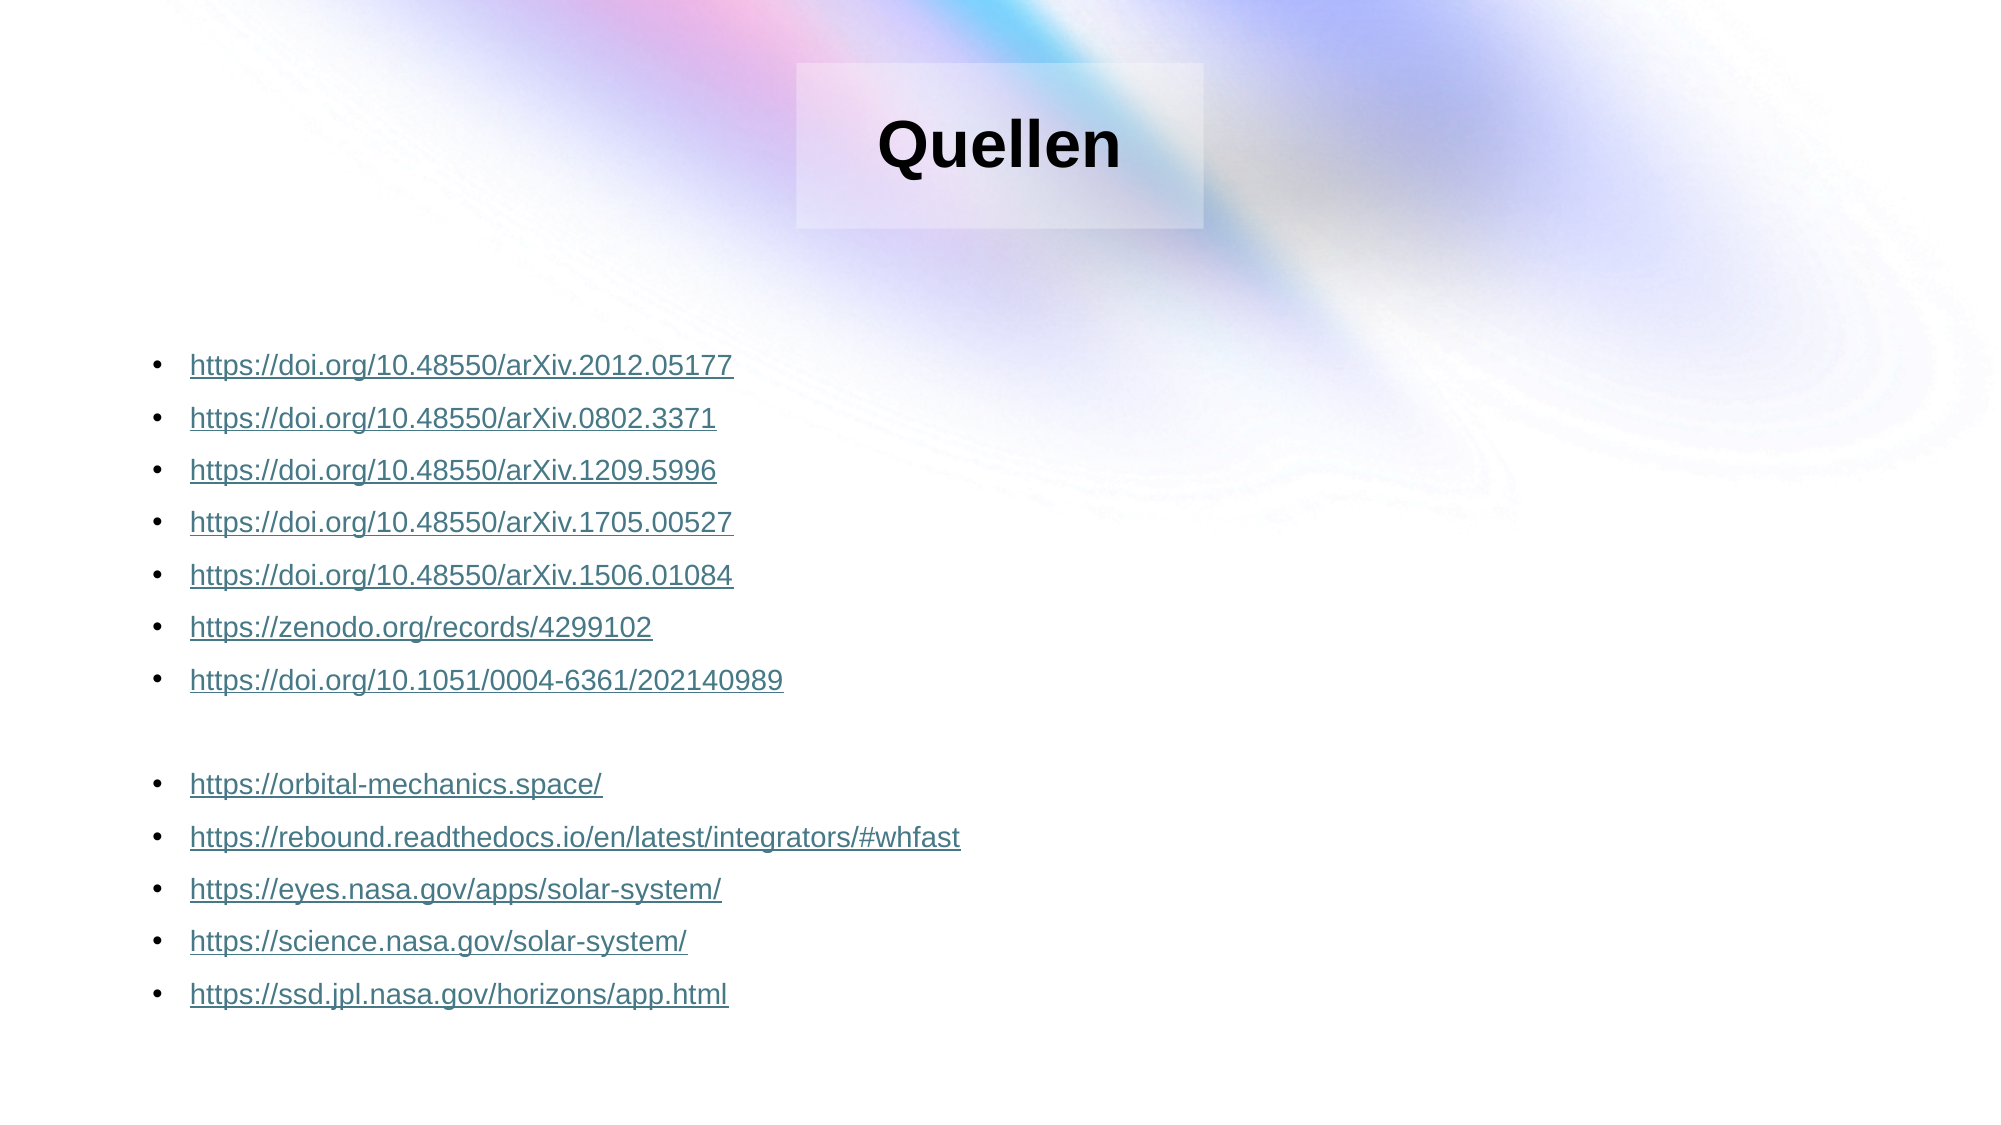

# Quellen
https://doi.org/10.48550/arXiv.2012.05177
https://doi.org/10.48550/arXiv.0802.3371
https://doi.org/10.48550/arXiv.1209.5996
https://doi.org/10.48550/arXiv.1705.00527
https://doi.org/10.48550/arXiv.1506.01084
https://zenodo.org/records/4299102
https://doi.org/10.1051/0004-6361/202140989

https://orbital-mechanics.space/
https://rebound.readthedocs.io/en/latest/integrators/#whfast
https://eyes.nasa.gov/apps/solar-system/
https://science.nasa.gov/solar-system/
https://ssd.jpl.nasa.gov/horizons/app.html

Grundlagen
Chaos
Simulation
Vorhersagen
Weitere Zukunftsaussichten
Fazit